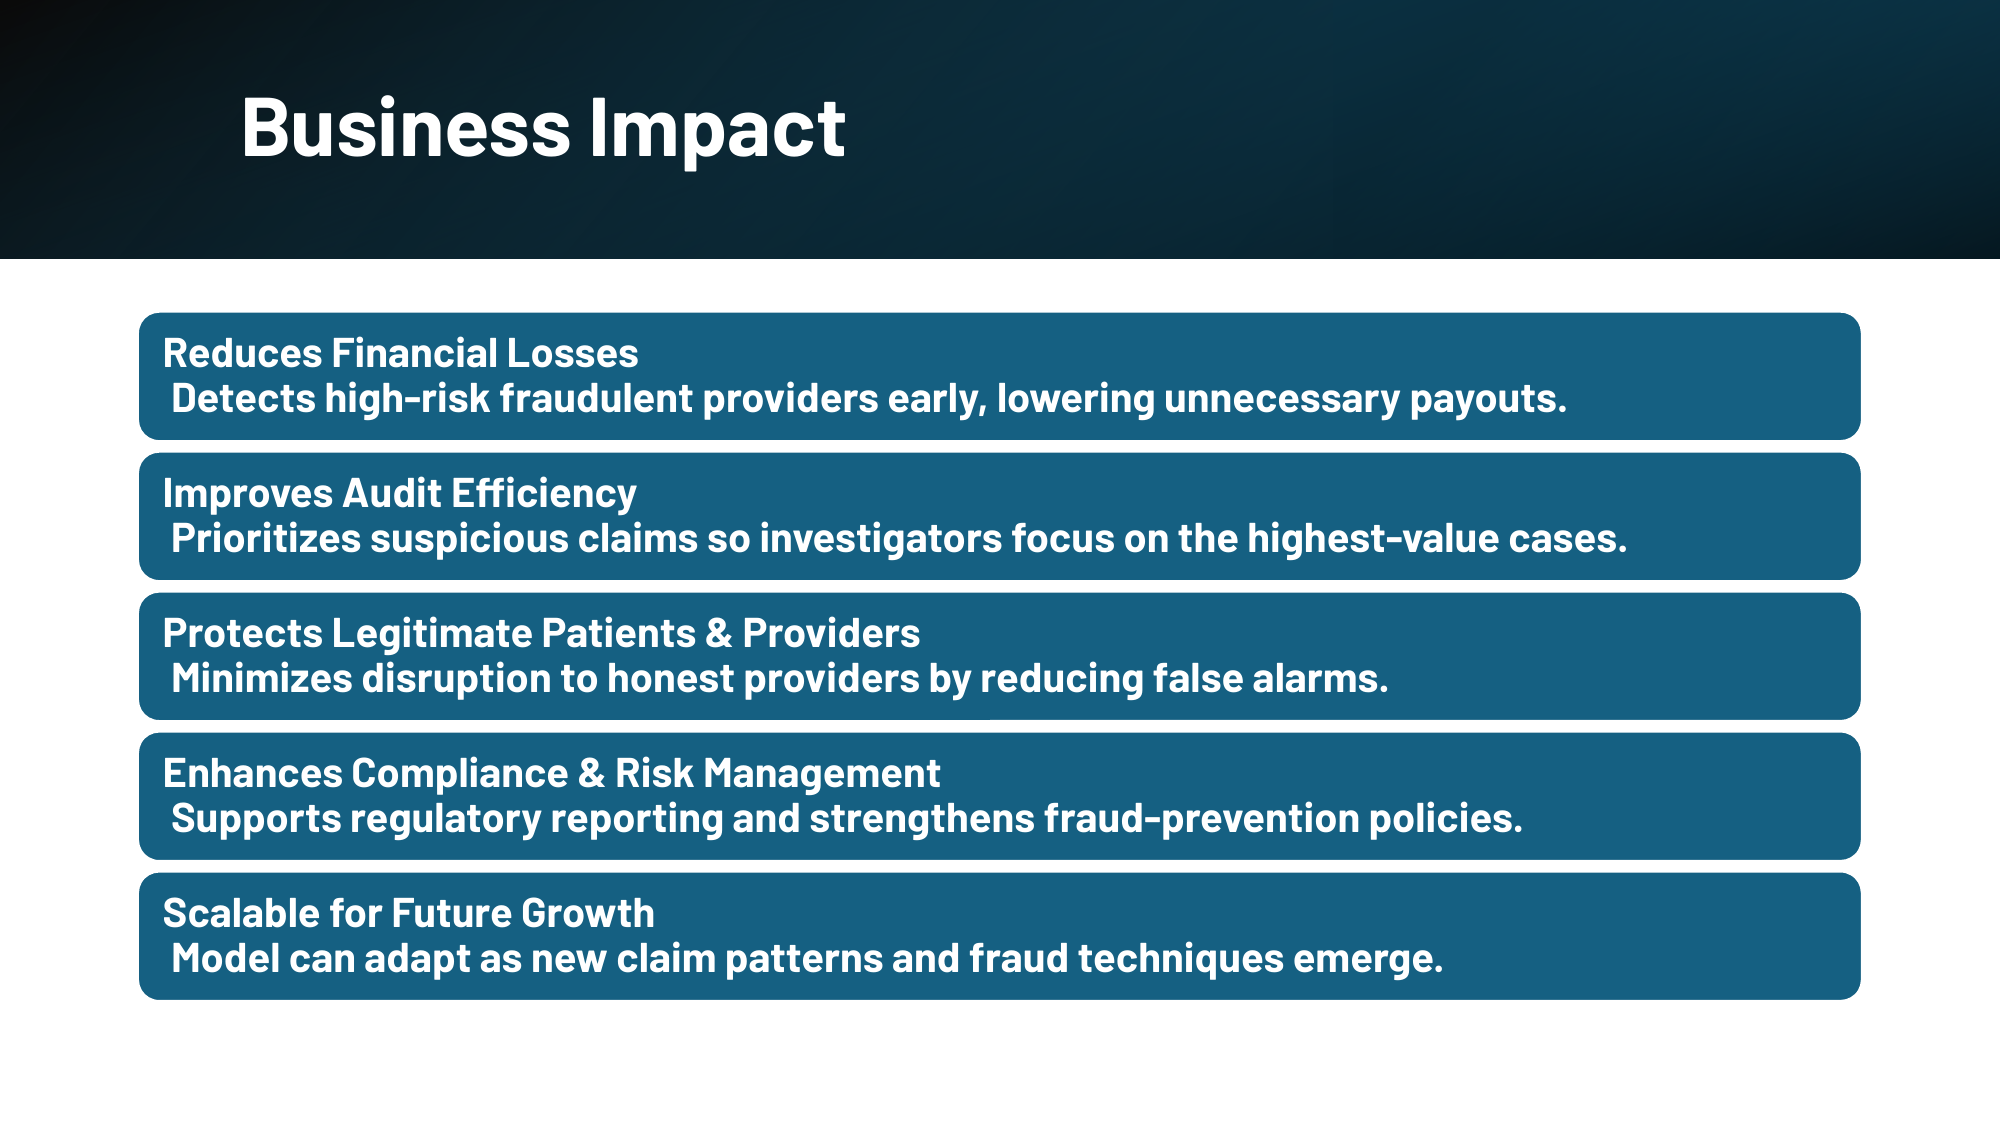

# Business Impact
Reduces Financial Losses
 Detects high-risk fraudulent providers early, lowering unnecessary payouts.
Improves Audit Efficiency
 Prioritizes suspicious claims so investigators focus on the highest-value cases.
Protects Legitimate Patients & Providers
 Minimizes disruption to honest providers by reducing false alarms.
Enhances Compliance & Risk Management
 Supports regulatory reporting and strengthens fraud-prevention policies.
Scalable for Future Growth
 Model can adapt as new claim patterns and fraud techniques emerge.